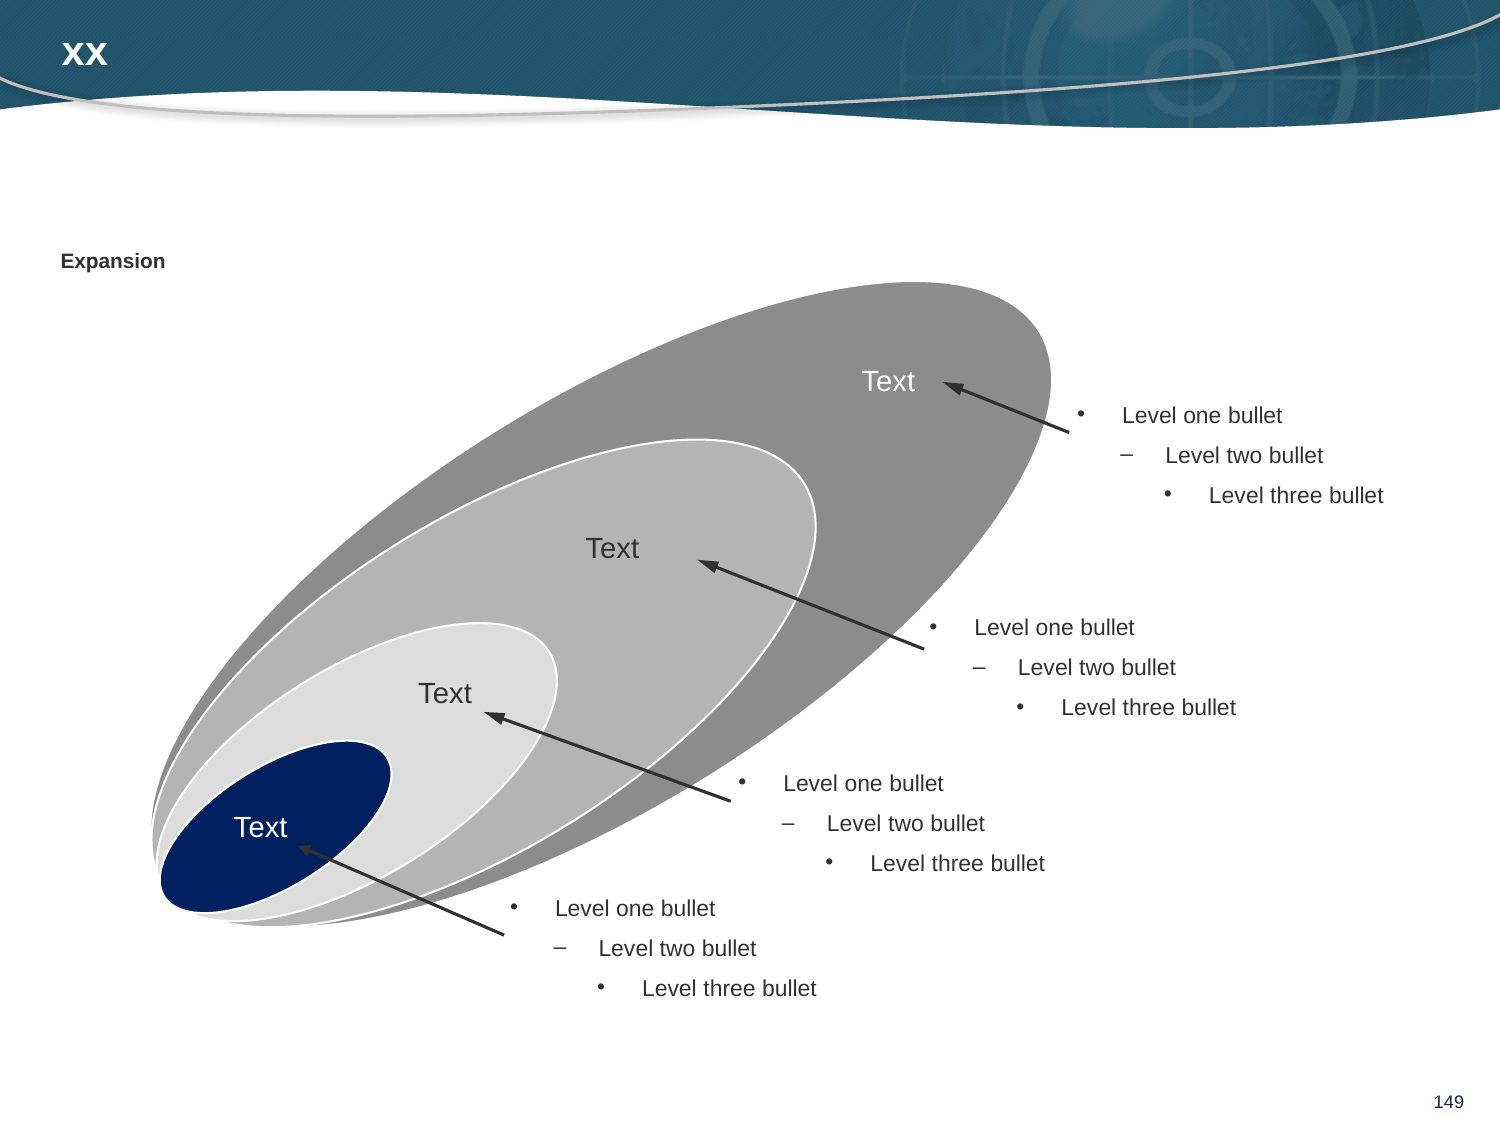

# xx

Expansion

Text

Level one bullet
Level two bullet
Level three bullet
Text

Level one bullet
Level two bullet
Level three bullet
Text

Level one bullet
Level two bullet
Level three bullet
Text

Level one bullet
Level two bullet
Level three bullet